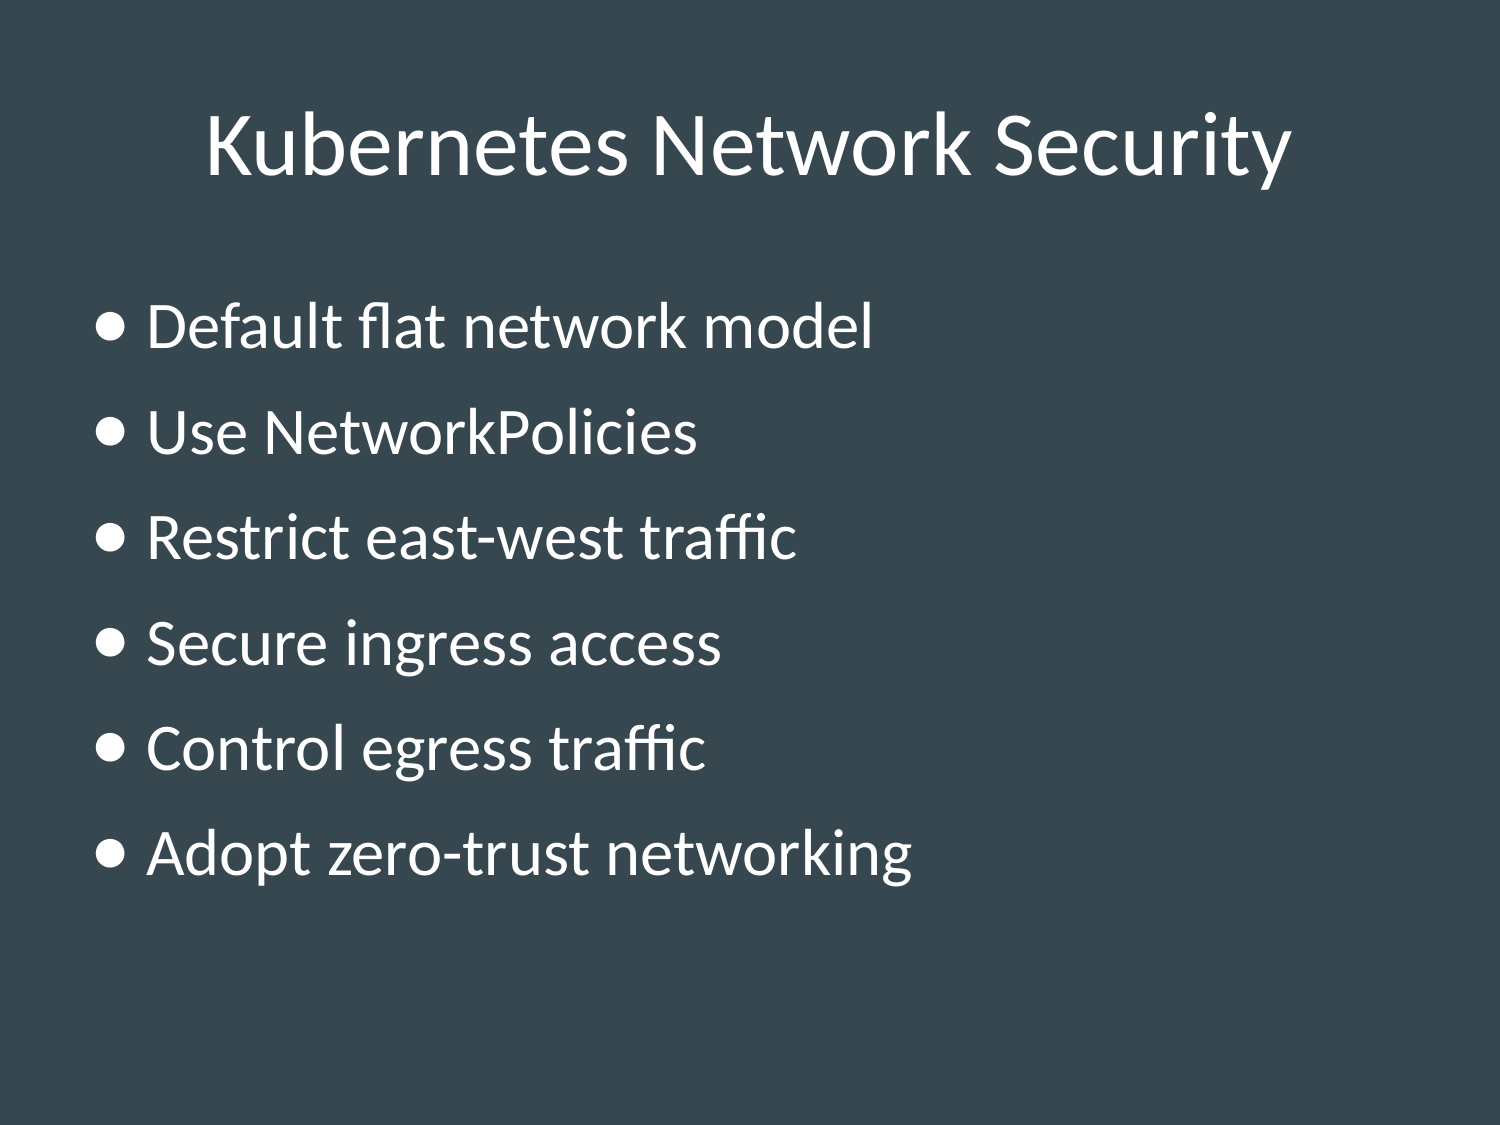

# Kubernetes Network Security
Default flat network model
Use NetworkPolicies
Restrict east-west traffic
Secure ingress access
Control egress traffic
Adopt zero-trust networking